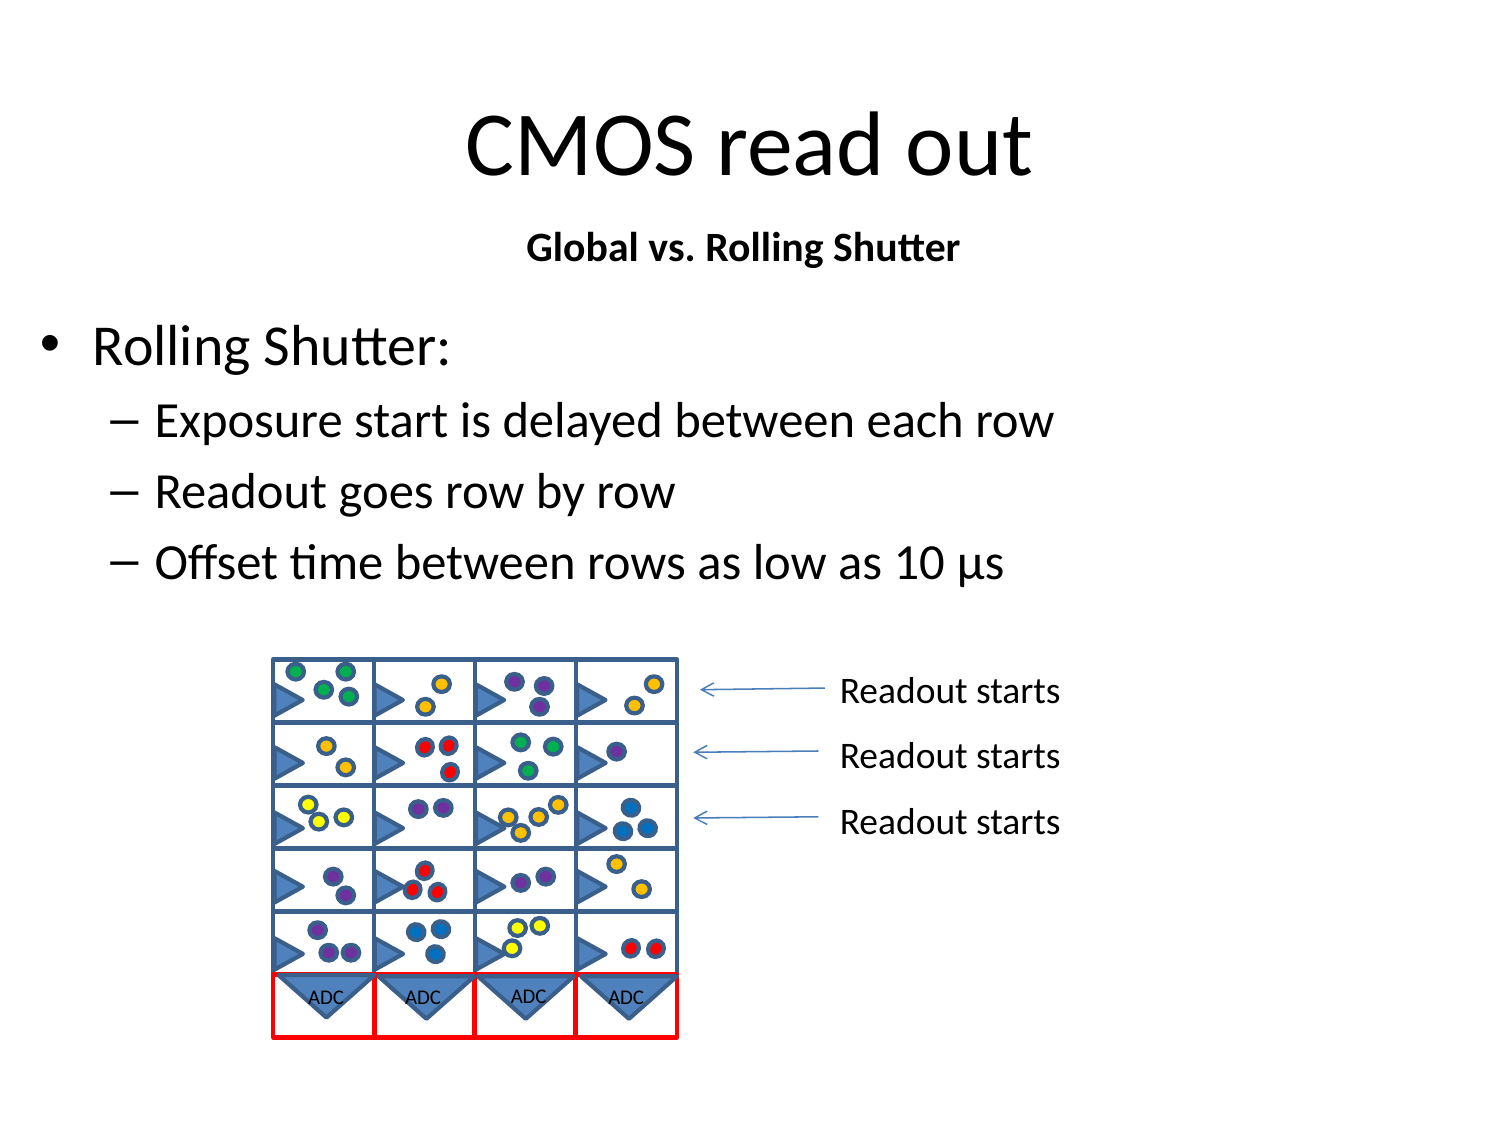

# CMOS read out
Global vs. Rolling Shutter
Rolling Shutter:
Exposure start is delayed between each row
Readout goes row by row
Offset time between rows as low as 10 μs

Readout starts

ADC
ADC

ADC
ADC

Readout starts

Readout starts